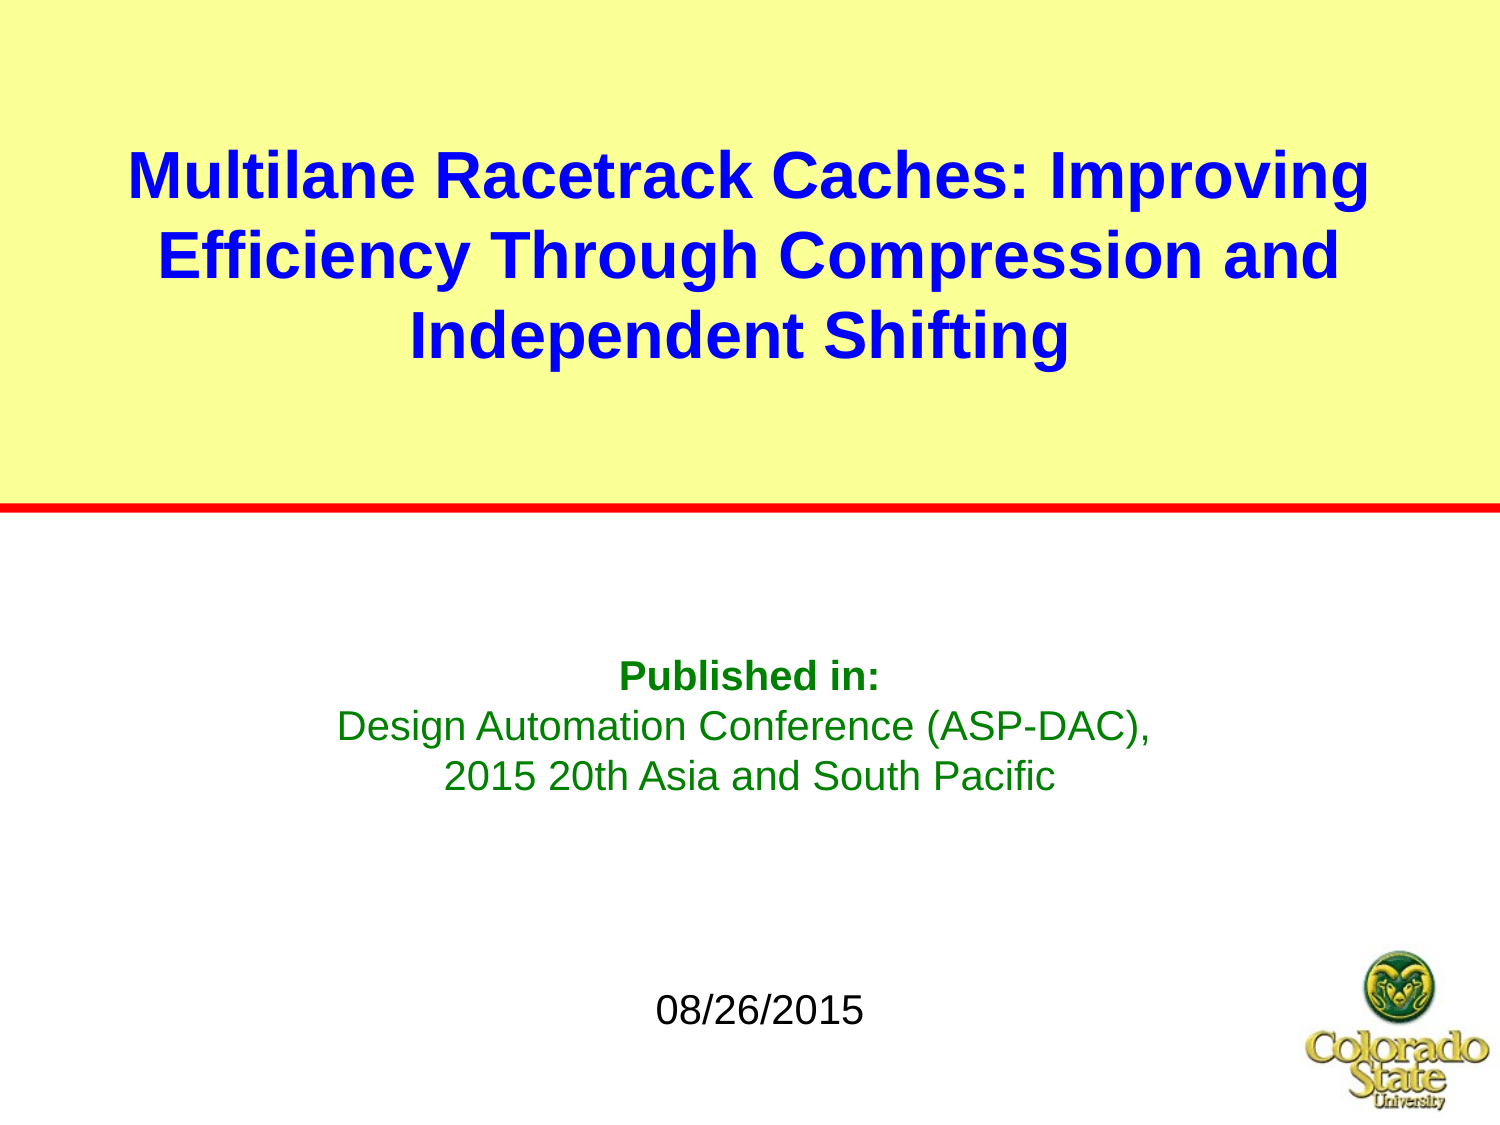

Multilane Racetrack Caches: Improving Efficiency Through Compression and Independent Shifting

Published in:
Design Automation Conference (ASP-DAC),
2015 20th Asia and South Pacific
 08/26/2015